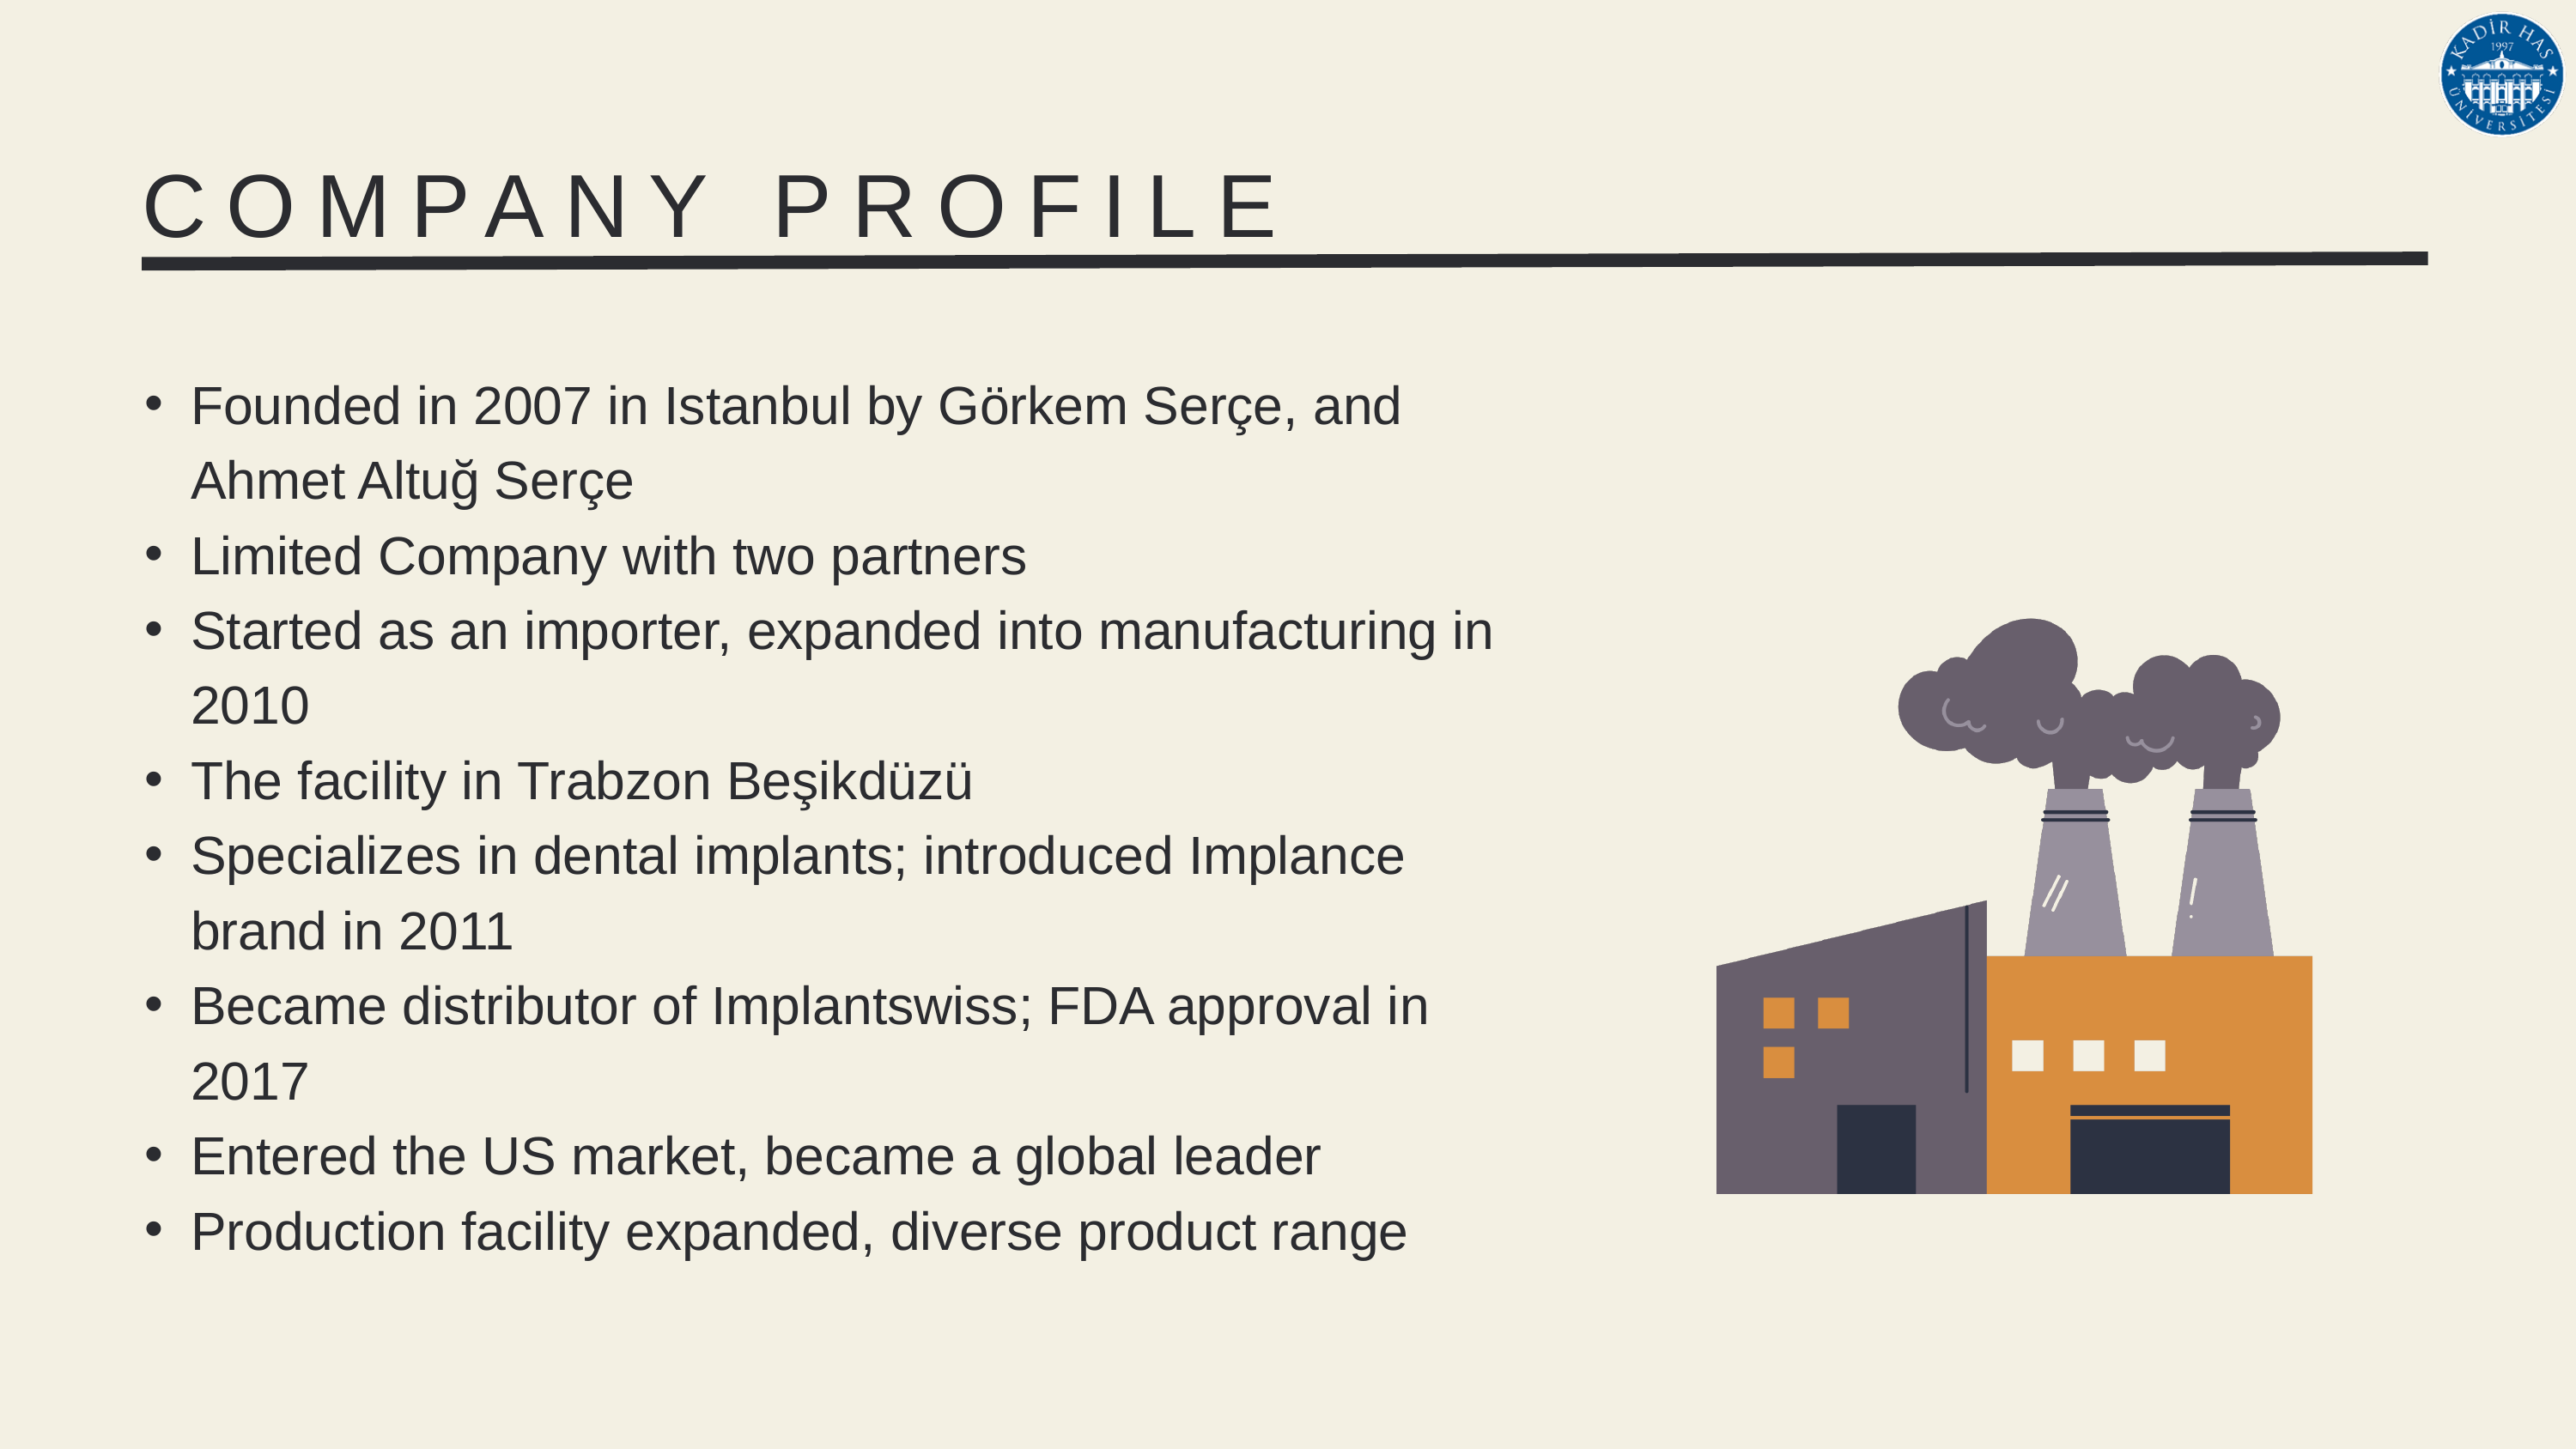

COMPANY PROFILE

Founded in 2007 in Istanbul by Görkem Serçe, and Ahmet Altuğ Serçe
Limited Company with two partners
Started as an importer, expanded into manufacturing in 2010
The facility in Trabzon Beşikdüzü
Specializes in dental implants; introduced Implance brand in 2011
Became distributor of Implantswiss; FDA approval in 2017
Entered the US market, became a global leader
Production facility expanded, diverse product range